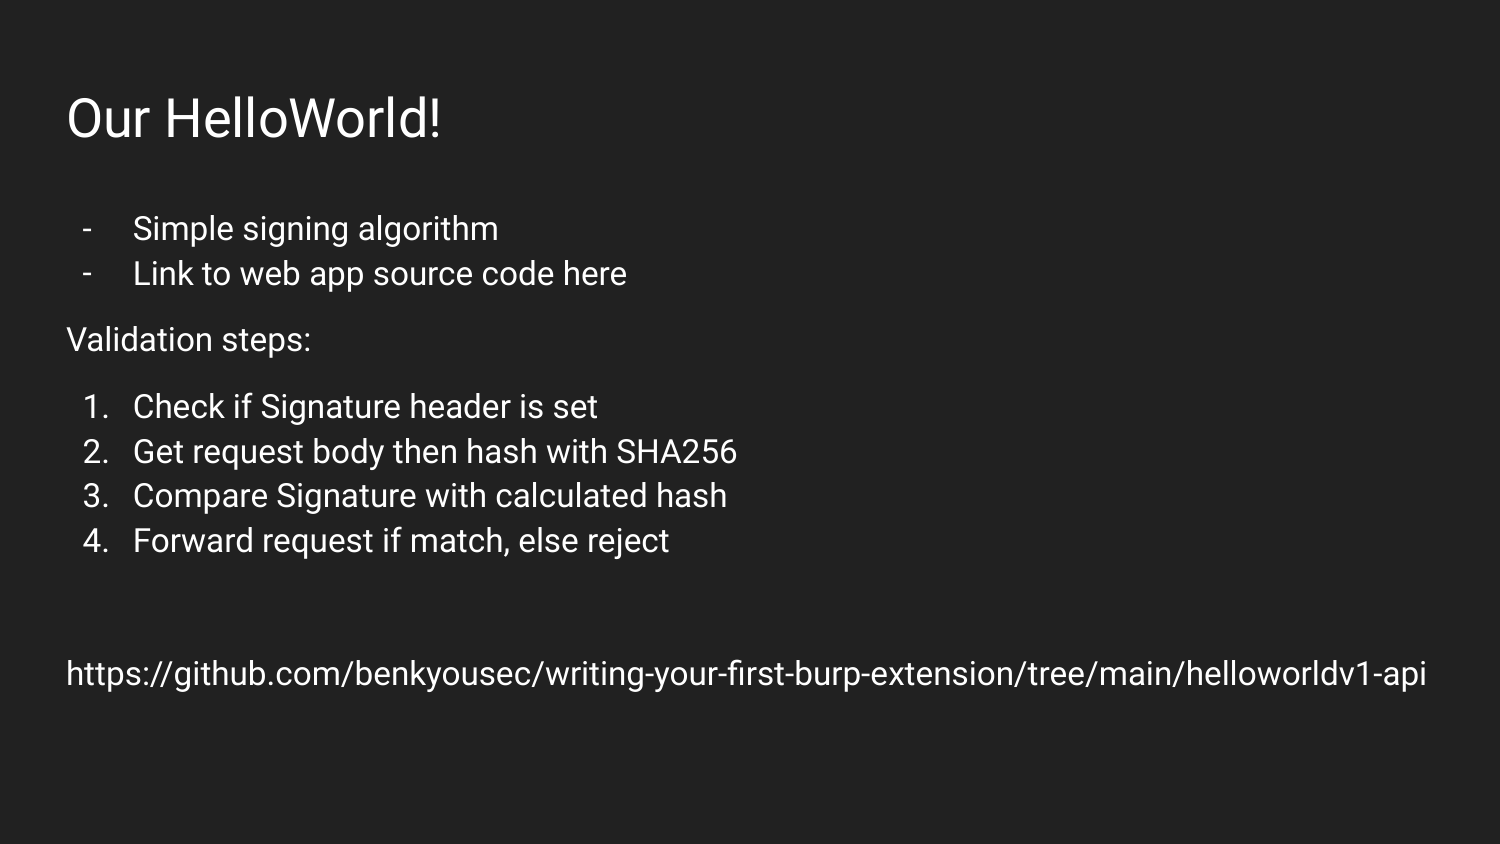

# Our HelloWorld!
Simple signing algorithm
Link to web app source code here
Validation steps:
Check if Signature header is set
Get request body then hash with SHA256
Compare Signature with calculated hash
Forward request if match, else reject

https://github.com/benkyousec/writing-your-first-burp-extension/tree/main/helloworldv1-api